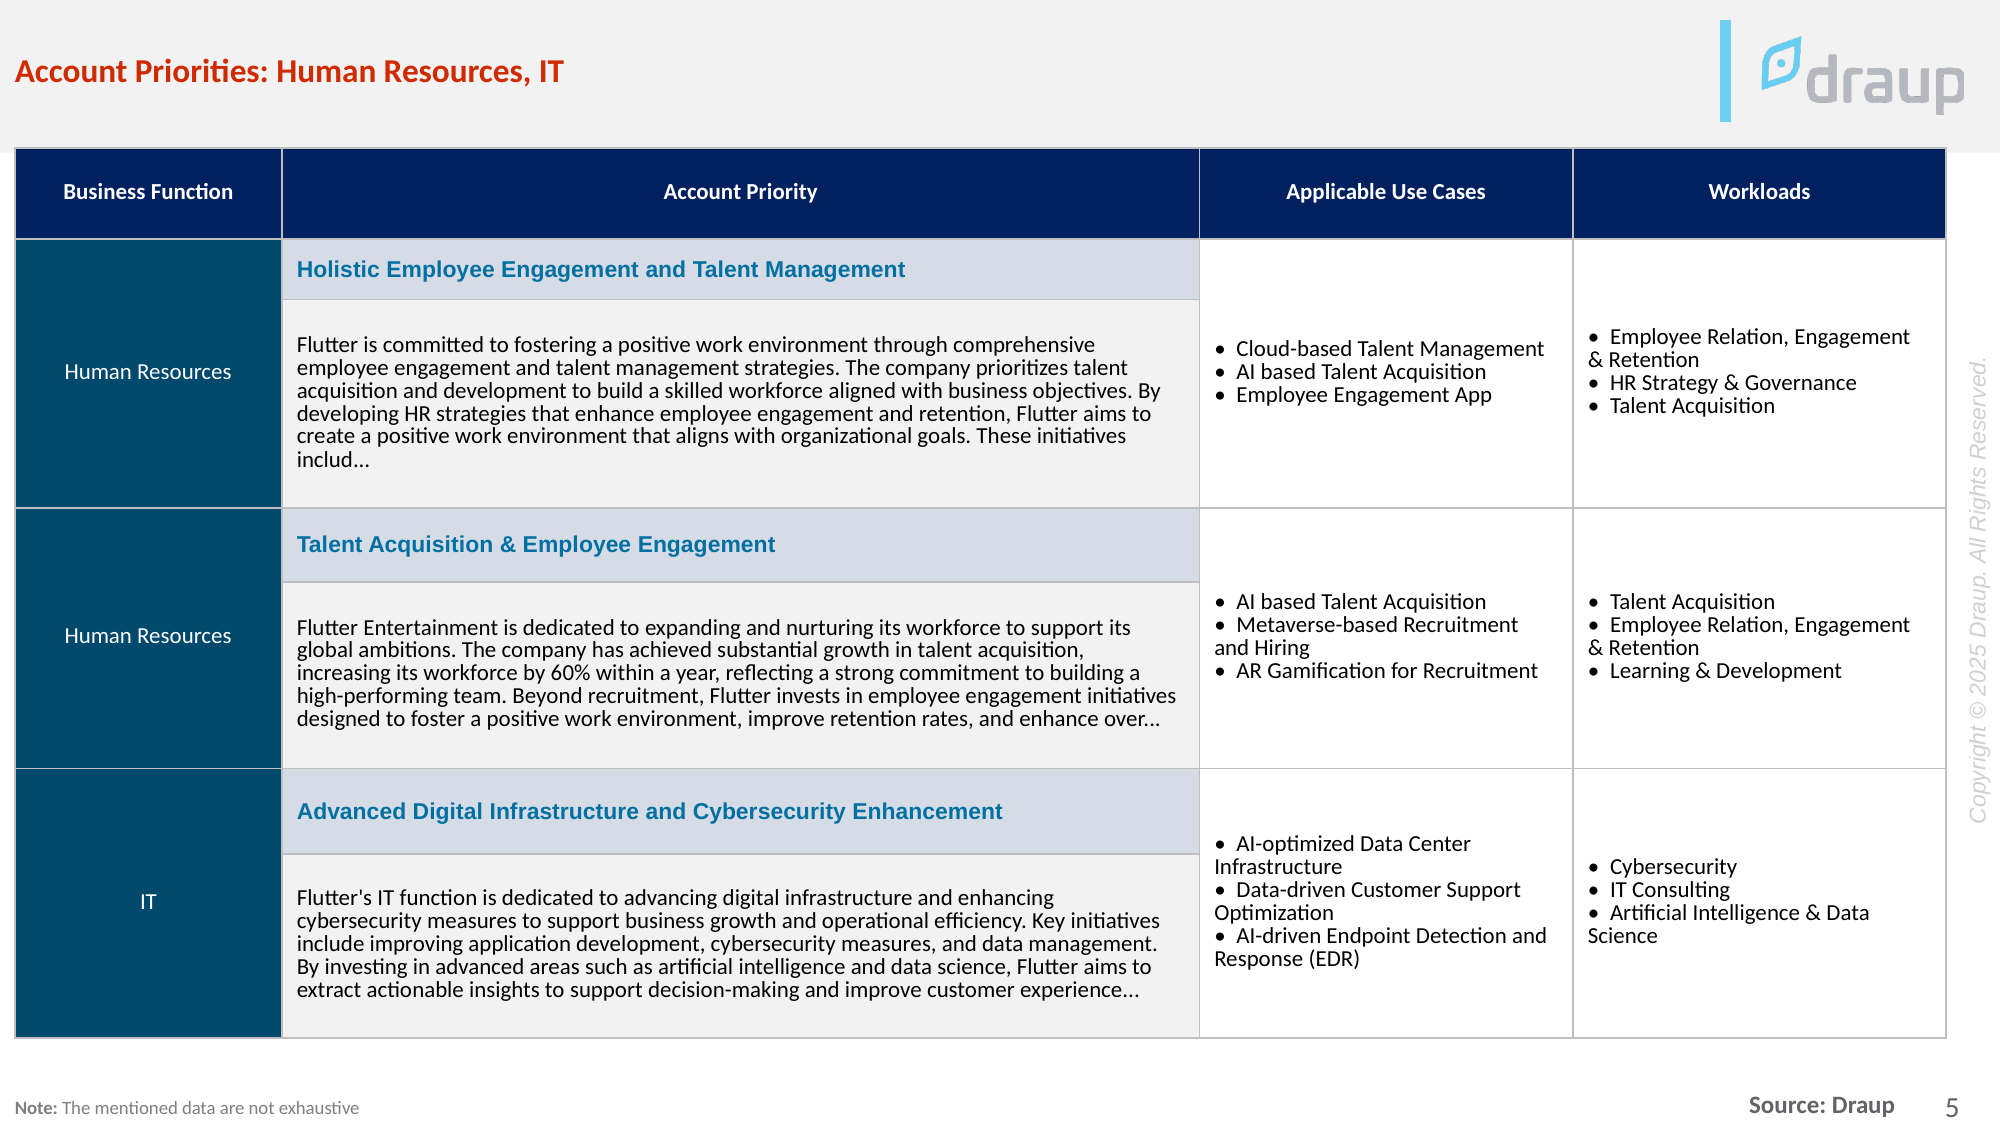

Account Priorities: Human Resources, IT
| Business Function | Account Priority | Applicable Use Cases | Workloads |
| --- | --- | --- | --- |
| Human Resources | Holistic Employee Engagement and Talent Management | • Cloud-based Talent Management • AI based Talent Acquisition • Employee Engagement App | • Employee Relation, Engagement & Retention • HR Strategy & Governance • Talent Acquisition |
|  | Flutter is committed to fostering a positive work environment through comprehensive employee engagement and talent management strategies. The company prioritizes talent acquisition and development to build a skilled workforce aligned with business objectives. By developing HR strategies that enhance employee engagement and retention, Flutter aims to create a positive work environment that aligns with organizational goals. These initiatives includ... |  |  |
| Human Resources | Talent Acquisition & Employee Engagement | • AI based Talent Acquisition • Metaverse-based Recruitment and Hiring • AR Gamification for Recruitment | • Talent Acquisition • Employee Relation, Engagement & Retention • Learning & Development |
|  | Flutter Entertainment is dedicated to expanding and nurturing its workforce to support its global ambitions. The company has achieved substantial growth in talent acquisition, increasing its workforce by 60% within a year, reflecting a strong commitment to building a high-performing team. Beyond recruitment, Flutter invests in employee engagement initiatives designed to foster a positive work environment, improve retention rates, and enhance over... |  |  |
| IT | Advanced Digital Infrastructure and Cybersecurity Enhancement | • AI-optimized Data Center Infrastructure • Data-driven Customer Support Optimization • AI-driven Endpoint Detection and Response (EDR) | • Cybersecurity • IT Consulting • Artificial Intelligence & Data Science |
|  | Flutter's IT function is dedicated to advancing digital infrastructure and enhancing cybersecurity measures to support business growth and operational efficiency. Key initiatives include improving application development, cybersecurity measures, and data management. By investing in advanced areas such as artificial intelligence and data science, Flutter aims to extract actionable insights to support decision-making and improve customer experience... |  |  |
Note: The mentioned data are not exhaustive